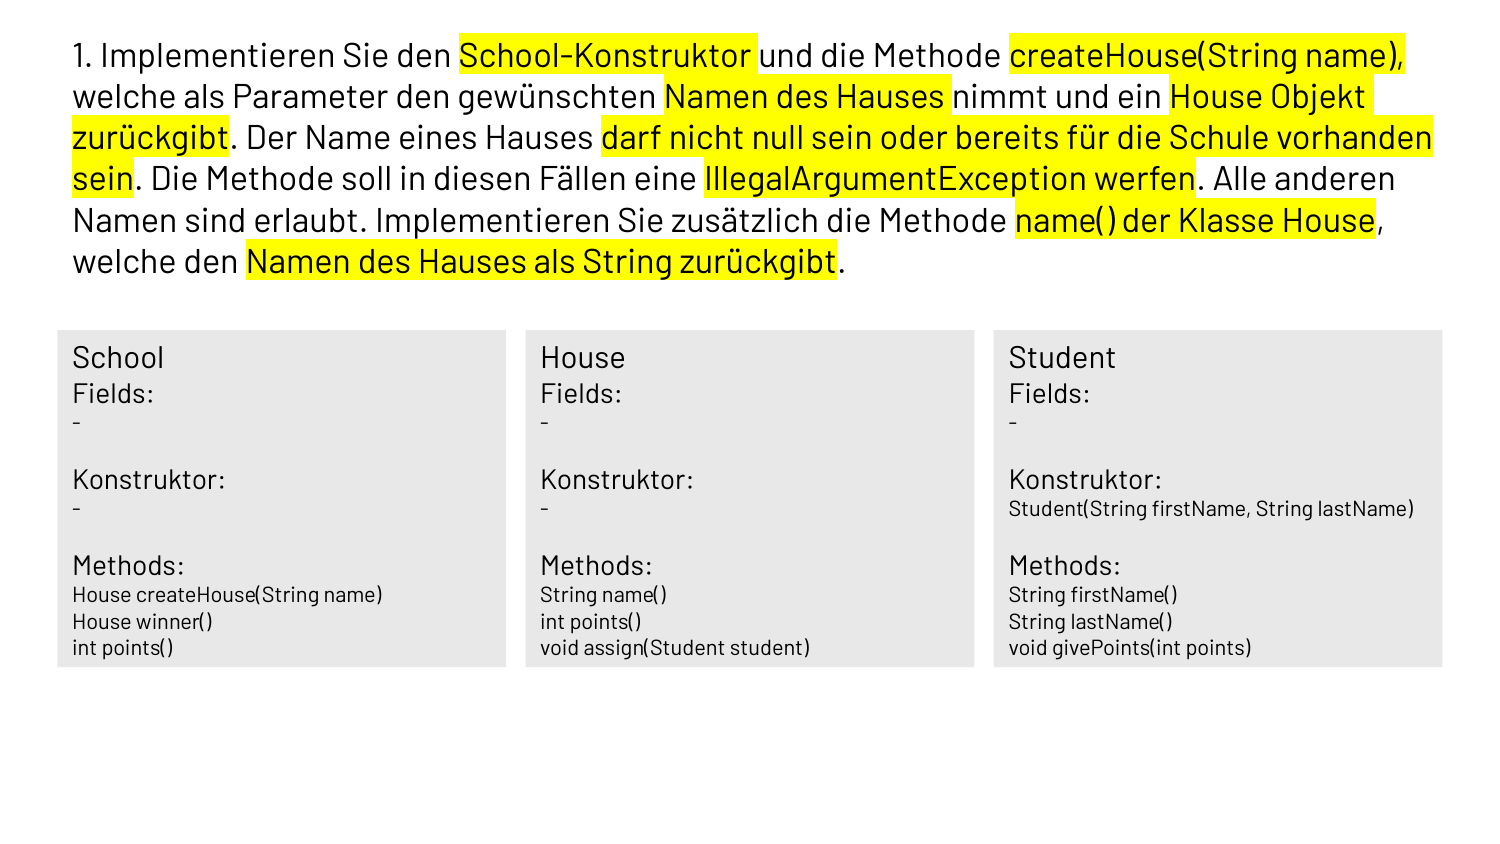

1. Implementieren Sie den School-Konstruktor und die Methode createHouse(String name), welche als Parameter den gewünschten Namen des Hauses nimmt und ein House Objekt  zurückgibt. Der Name eines Hauses darf nicht null sein oder bereits für die Schule vorhanden sein. Die Methode soll in diesen Fällen eine IllegalArgumentException werfen. Alle anderen Namen sind erlaubt. Implementieren Sie zusätzlich die Methode name() der Klasse House, welche den Namen des Hauses als String zurückgibt.
School
Fields:
-

Konstruktor:
-

Methods:
House createHouse(String name)
House winner()
int points()
House
Fields:
-

Konstruktor:
-

Methods:
String name()
int points()
void assign(Student student)
Student
Fields:
-

Konstruktor:
Student(String firstName, String lastName)

Methods:
String firstName()
String lastName()
void givePoints(int points)